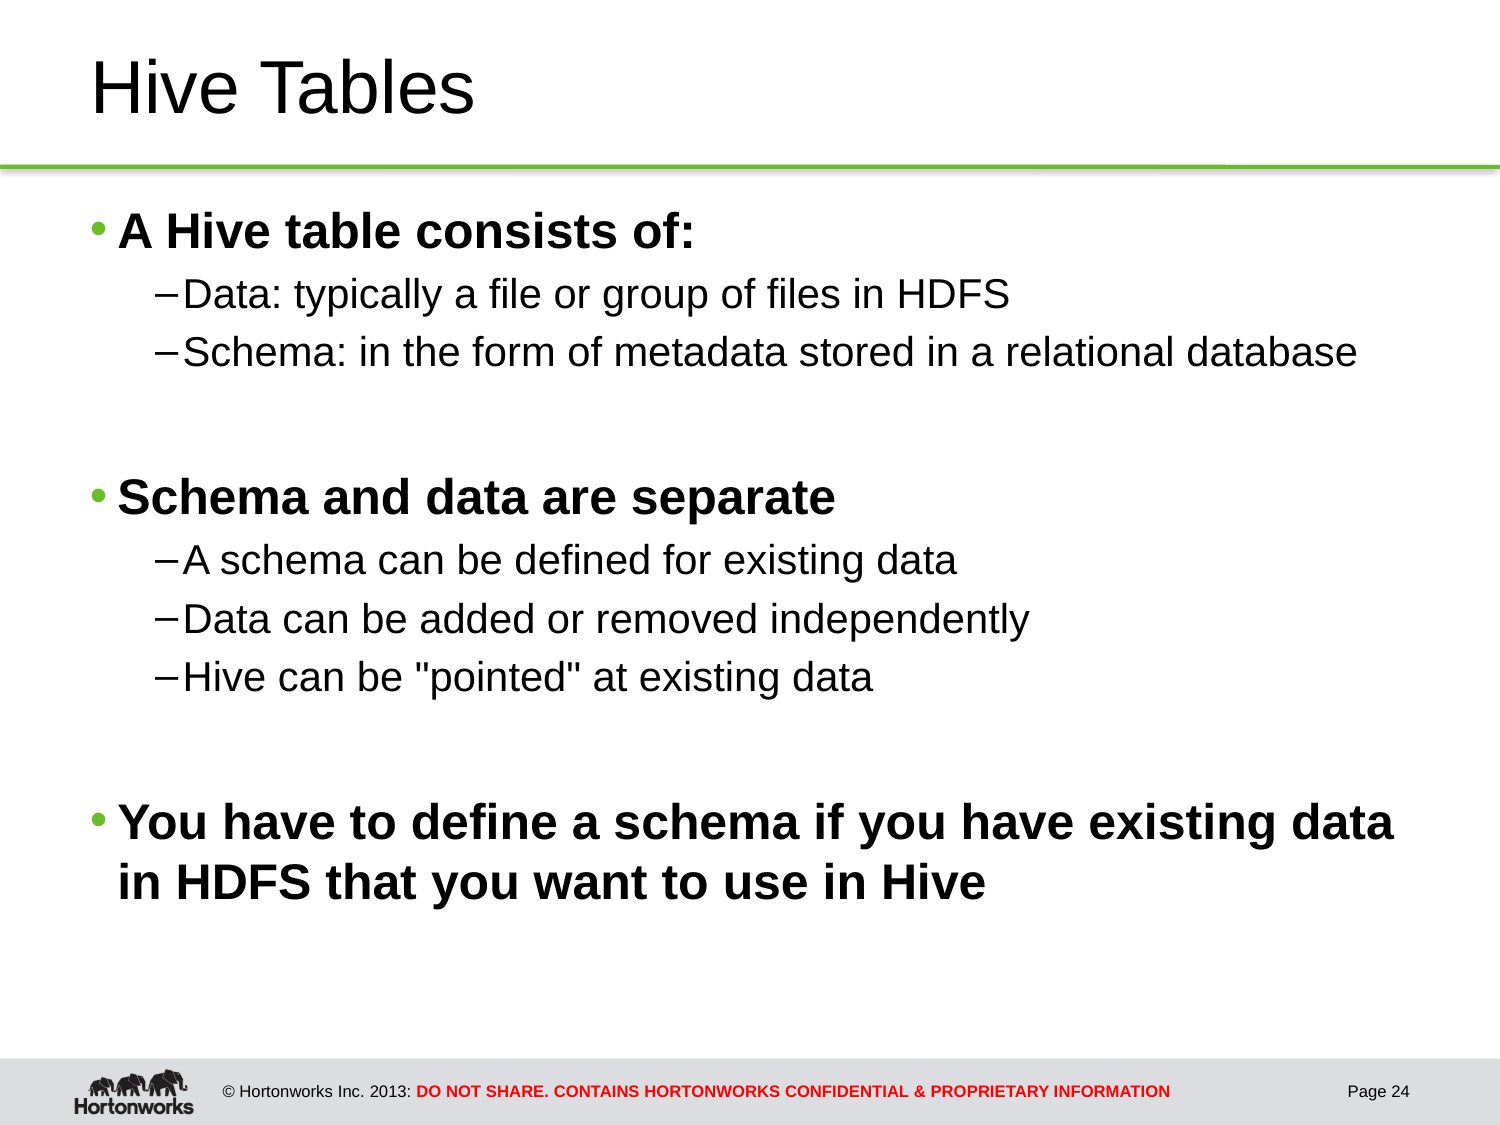

# Hive Tables
A Hive table consists of:
Data: typically a file or group of files in HDFS
Schema: in the form of metadata stored in a relational database

Schema and data are separate
A schema can be defined for existing data
Data can be added or removed independently
Hive can be "pointed" at existing data

You have to define a schema if you have existing data in HDFS that you want to use in Hive

Page 24